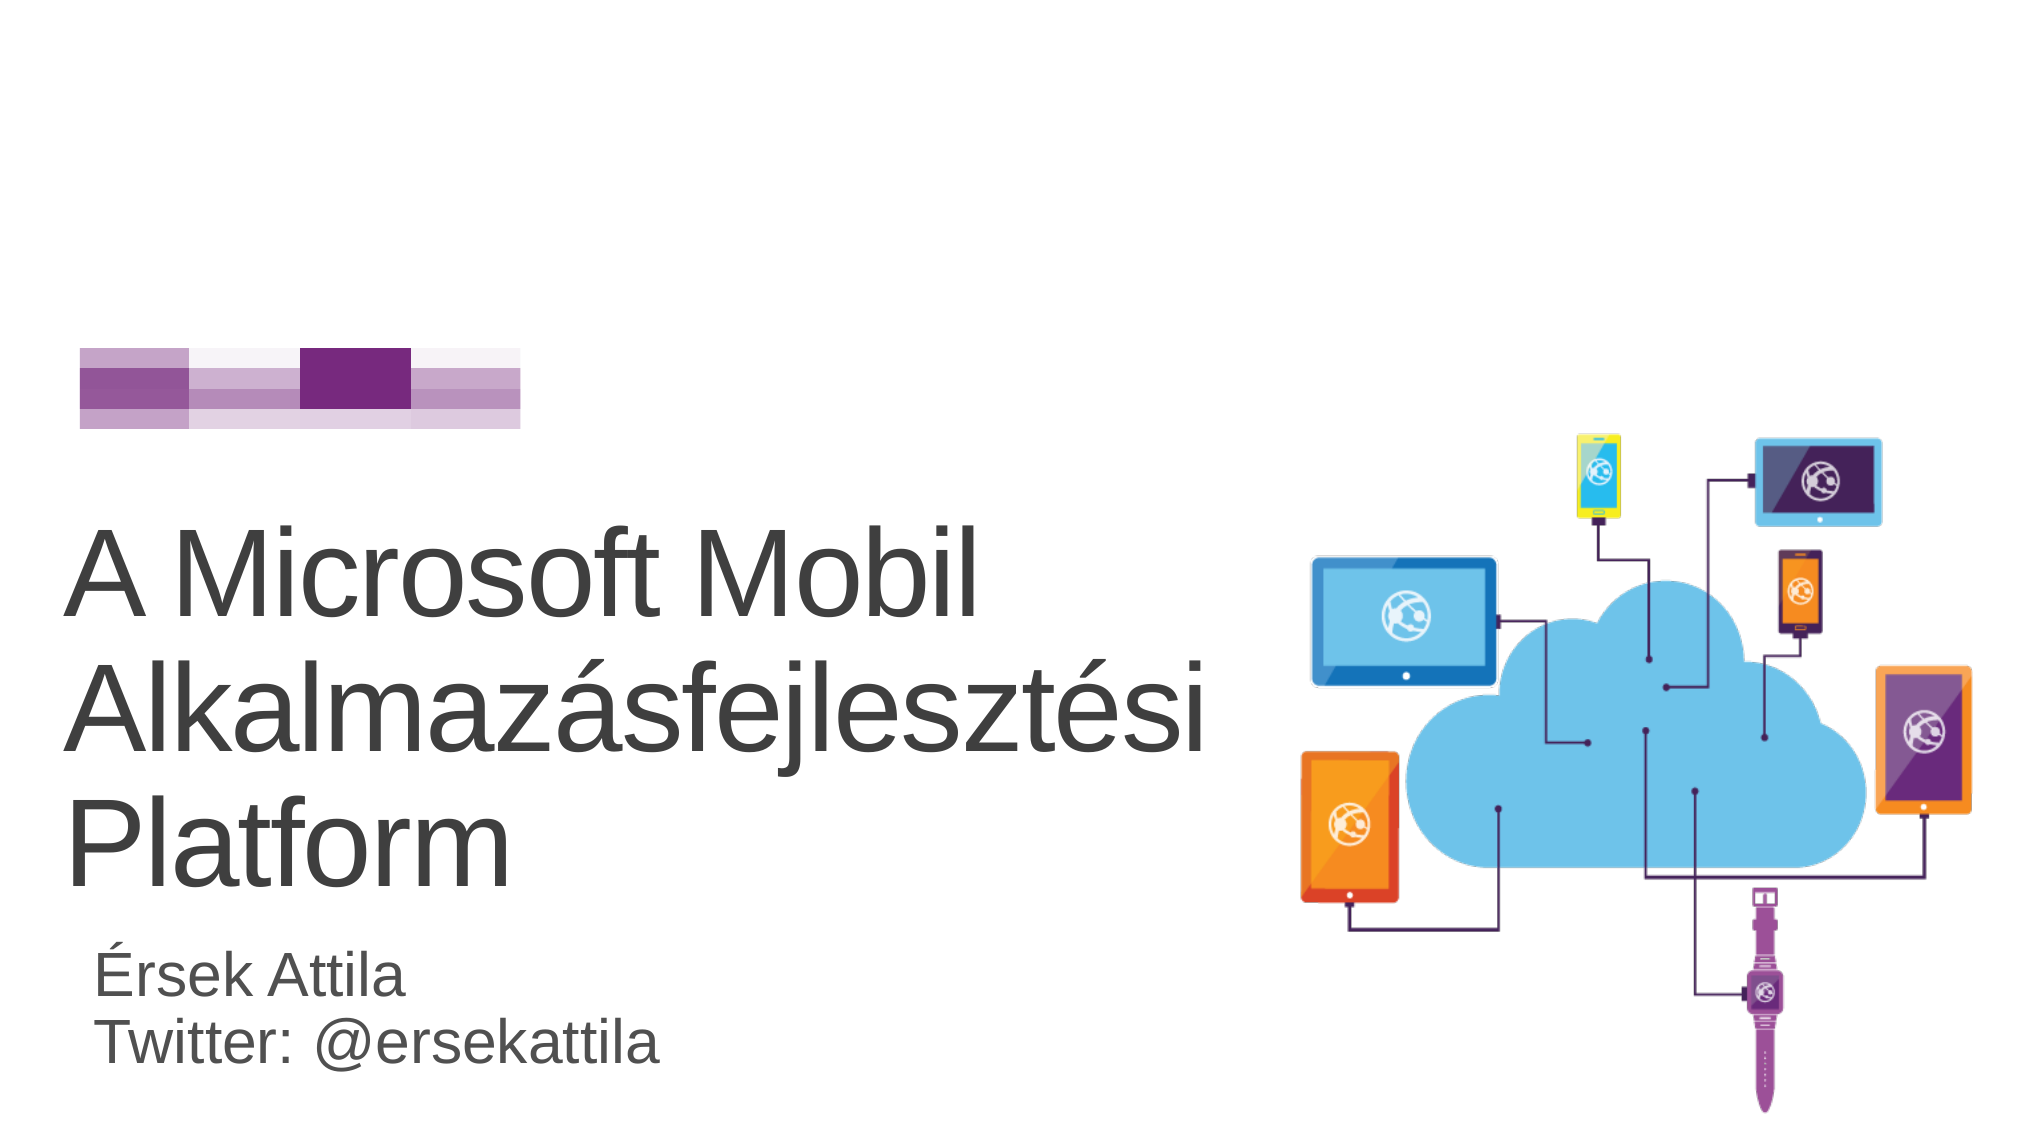

# A Microsoft Mobil Alkalmazásfejlesztési Platform
Érsek Attila
Twitter: @ersekattila